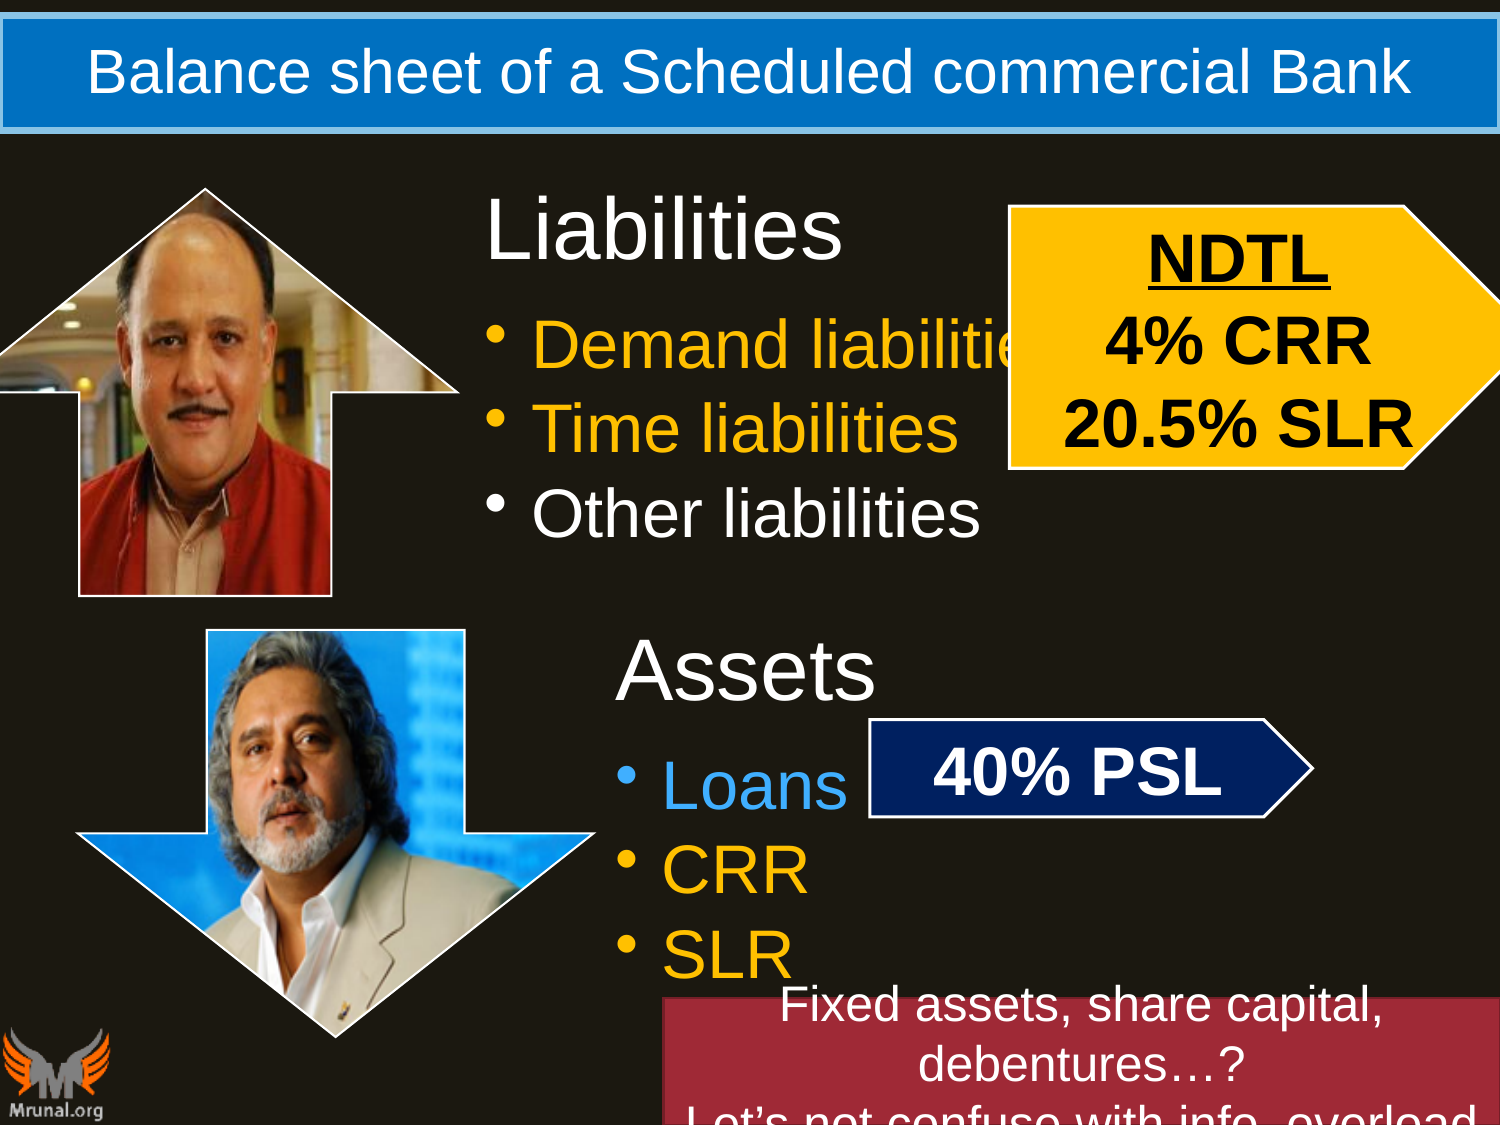

# Balance sheet of a Scheduled commercial Bank
Liabilities
Demand liabilities
Time liabilities
Other liabilities
Assets
Loans
CRR
SLR
NDTL
4% CRR
20.5% SLR
40% PSL
Fixed assets, share capital, debentures…?
Let’s not confuse with info. overload